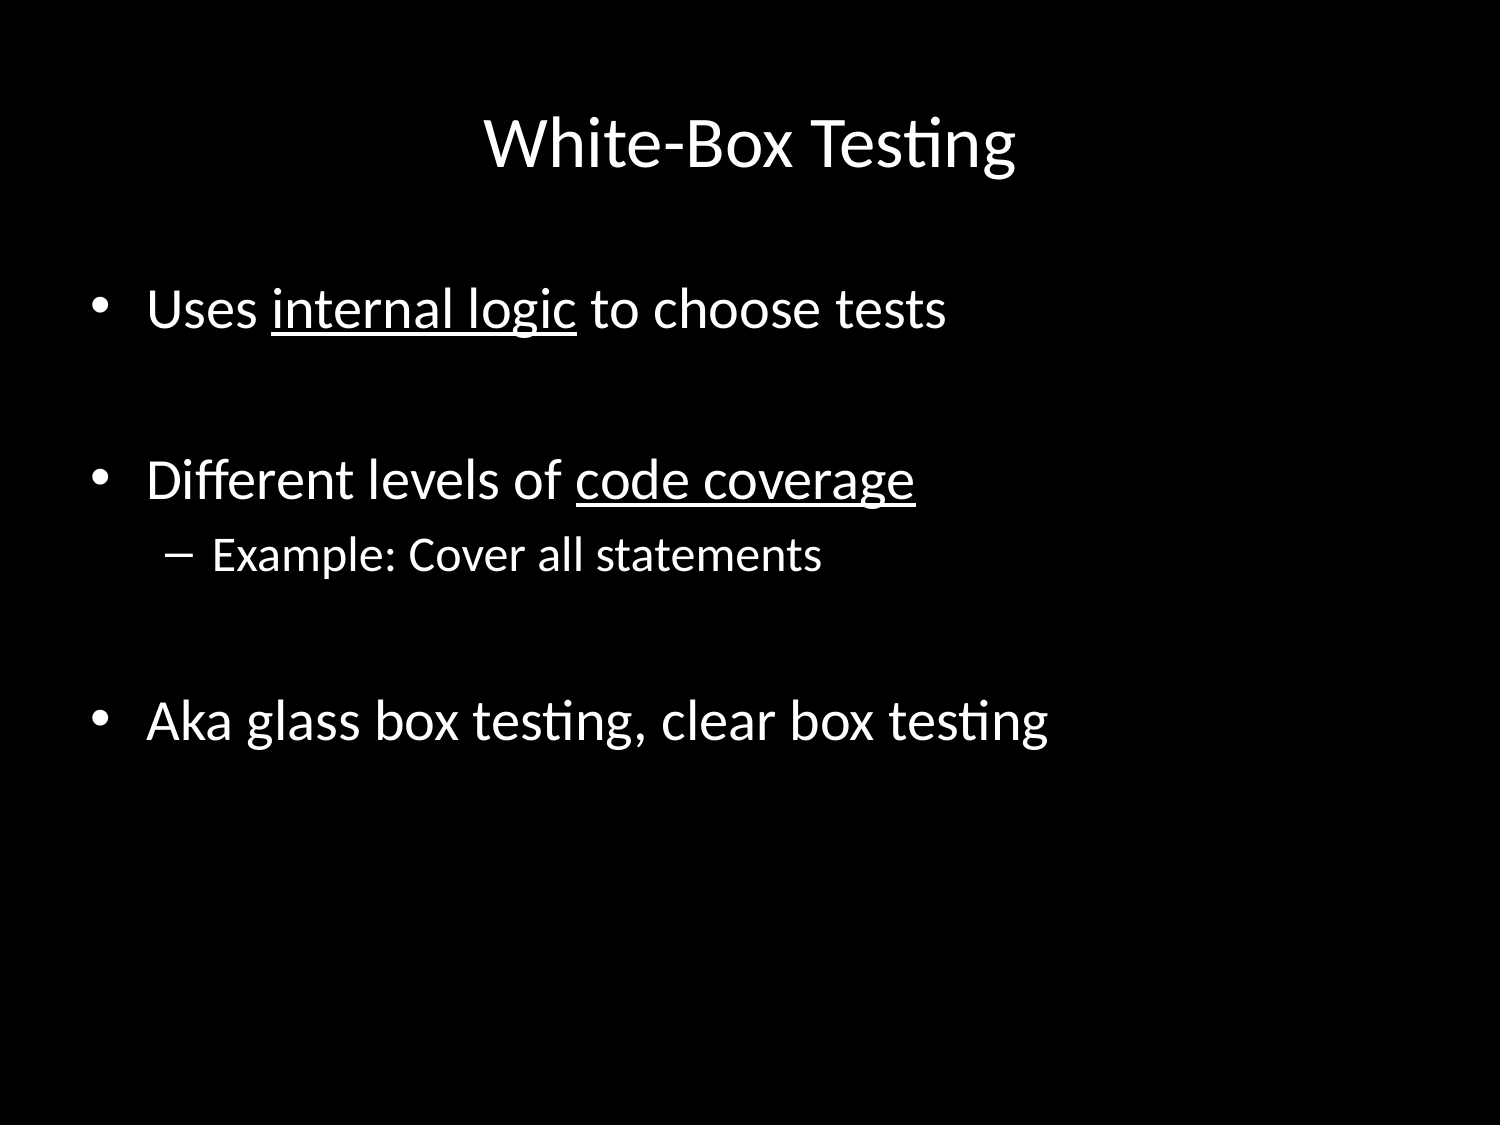

# White-Box Testing
Uses internal logic to choose tests

Different levels of code coverage
Example: Cover all statements

Aka glass box testing, clear box testing